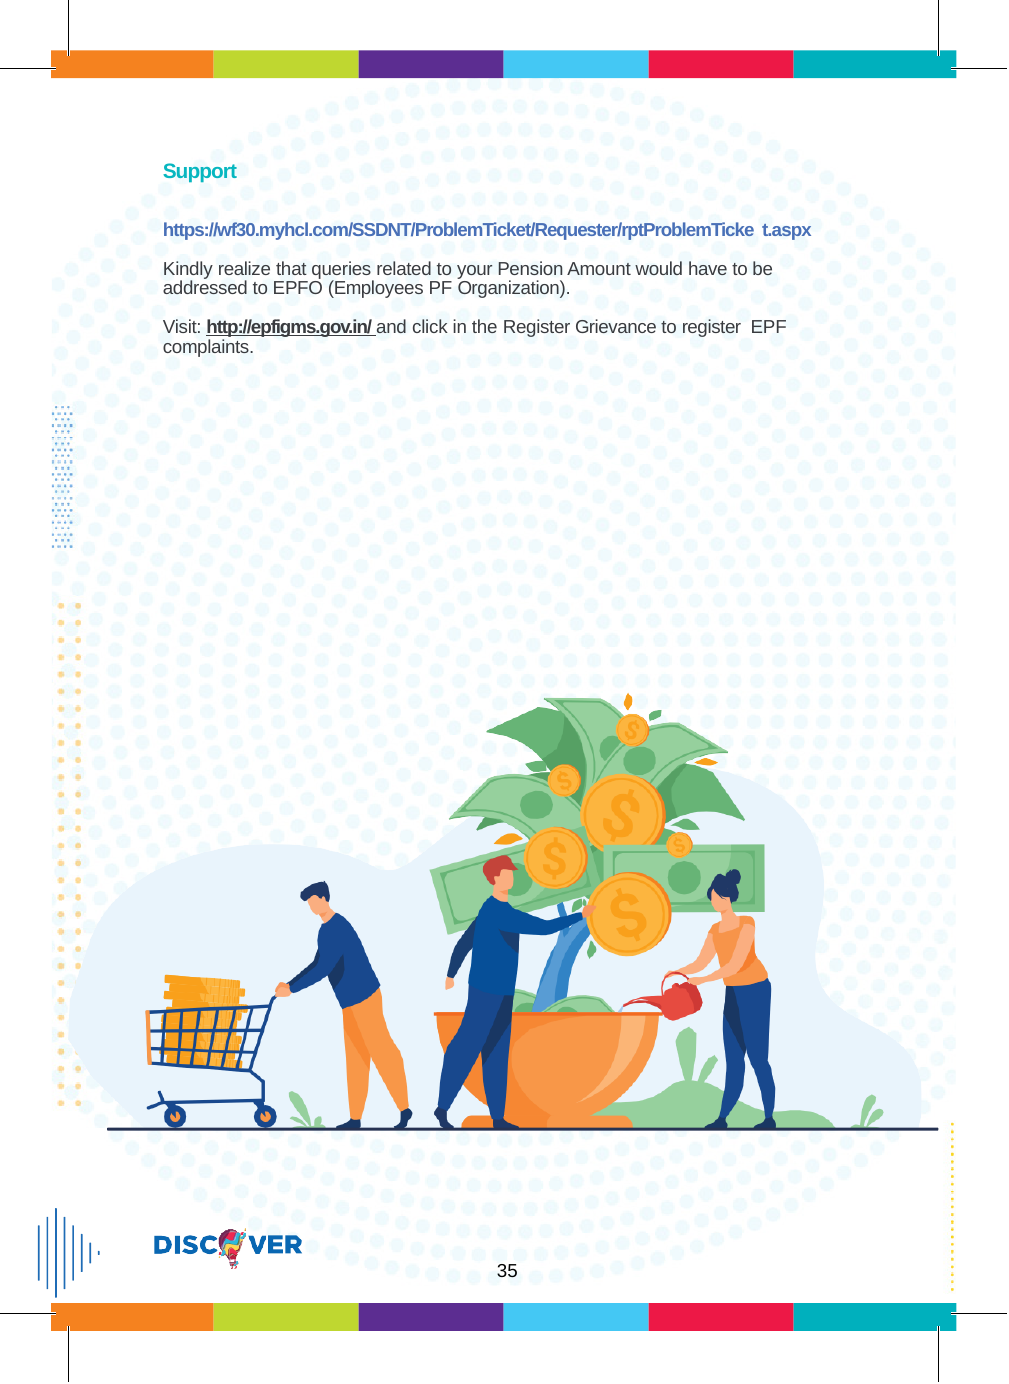

Support

https://wf30.myhcl.com/SSDNT/ProblemTicket/Requester/rptProblemTicke  t.aspx
Kindly realize that queries related to your Pension Amount would have to be  addressed to EPFO (Employees PF Organization).
Visit: http://epfigms.gov.in/ and click in the Register Grievance to register  EPF complaints.
35